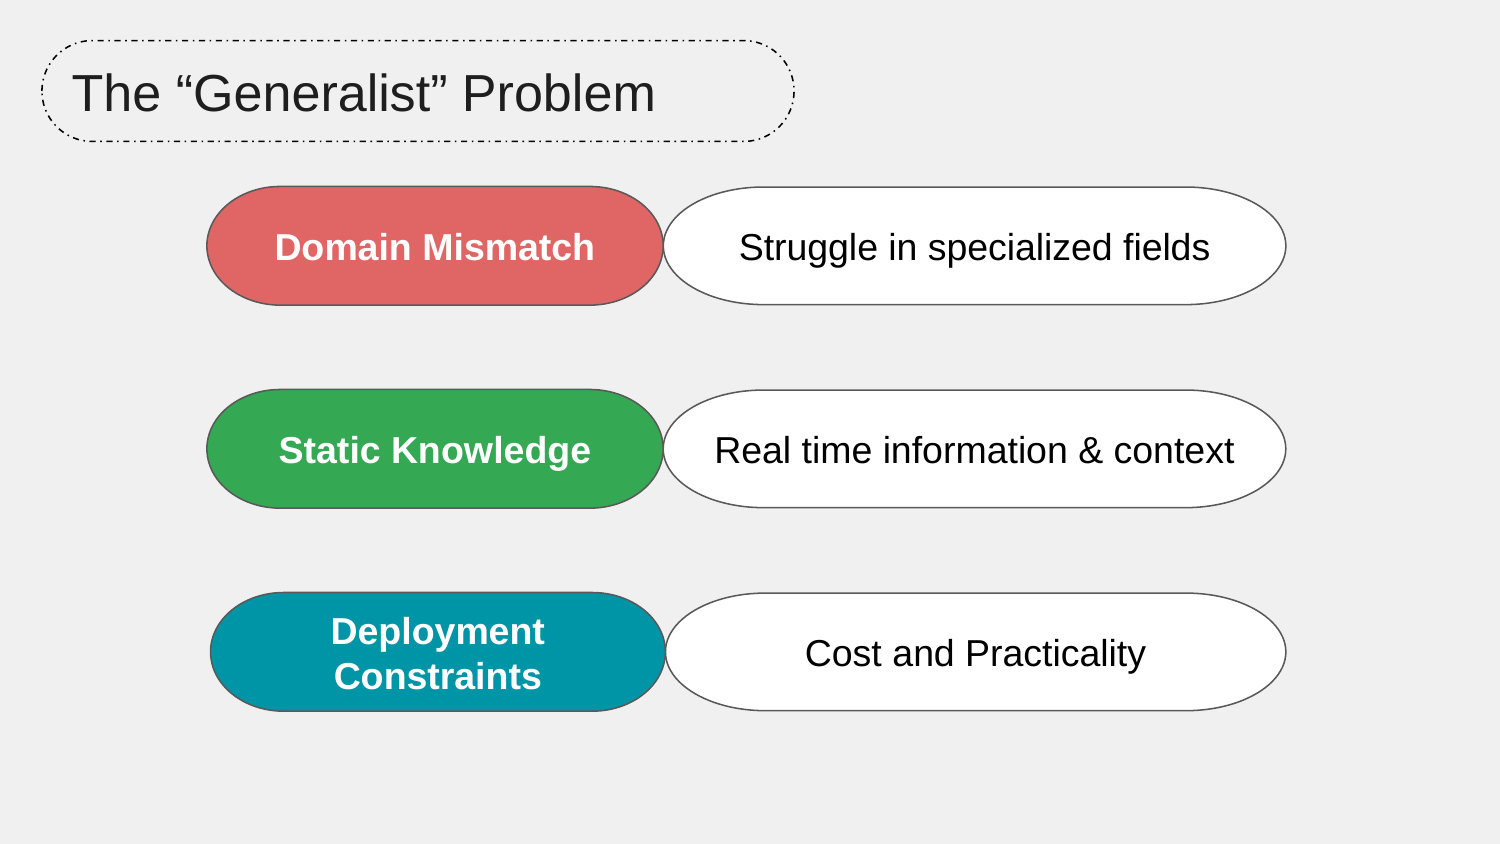

The “Generalist” Problem
Domain Mismatch
Struggle in specialized fields
Static Knowledge
Real time information & context
Deployment Constraints
Cost and Practicality